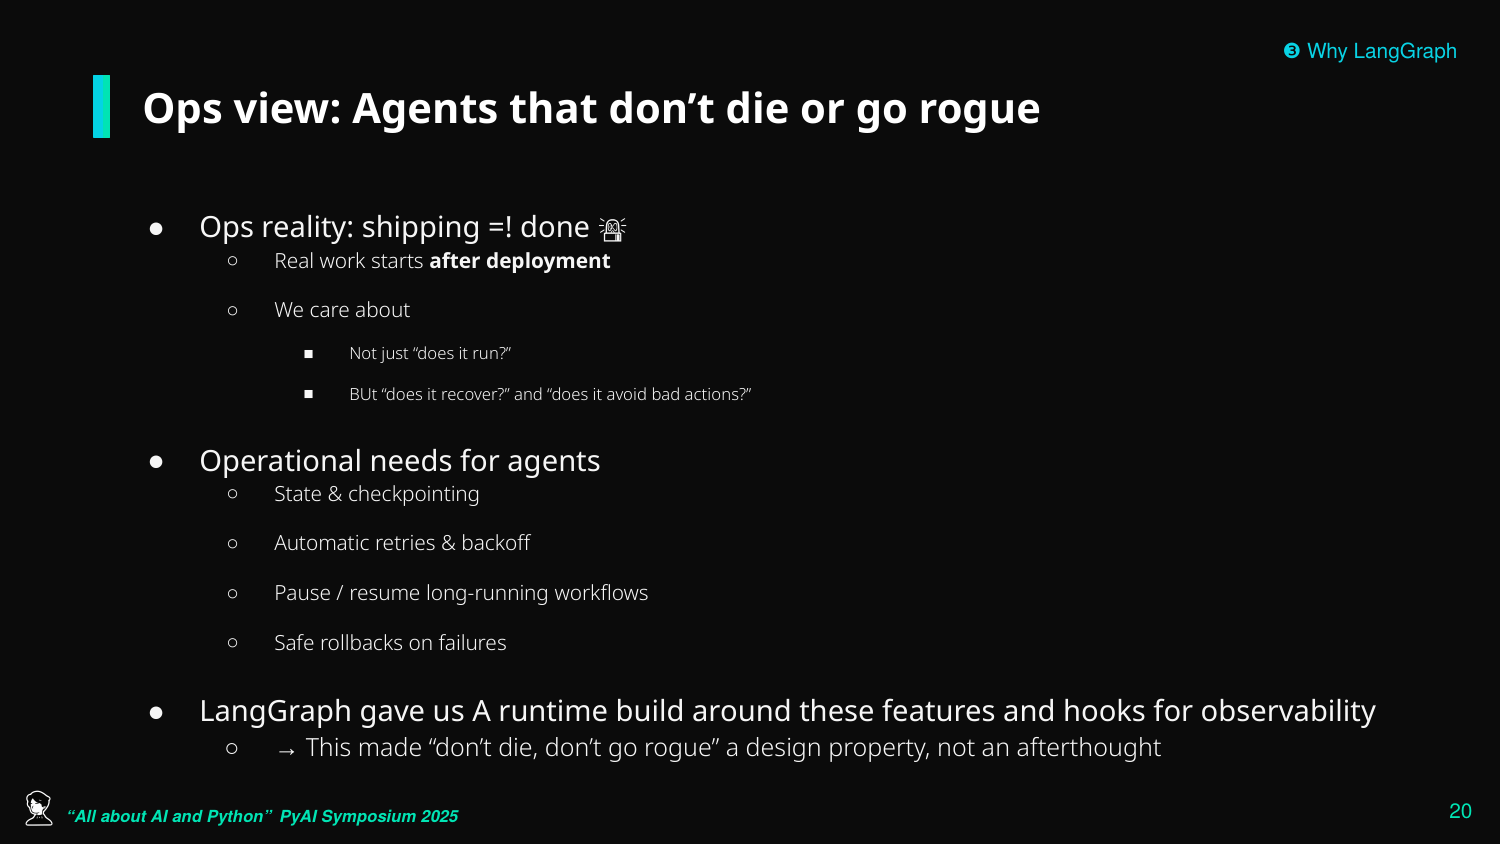

❸ Why LangGraph
# Ops view: Agents that don’t die or go rogue
Ops reality: shipping =! done 🚨
Real work starts after deployment
We care about
Not just “does it run?”
BUt “does it recover?” and “does it avoid bad actions?”
Operational needs for agents
State & checkpointing
Automatic retries & backoff
Pause / resume long-running workflows
Safe rollbacks on failures
LangGraph gave us A runtime build around these features and hooks for observability
→ This made “don’t die, don’t go rogue” a design property, not an afterthought
20